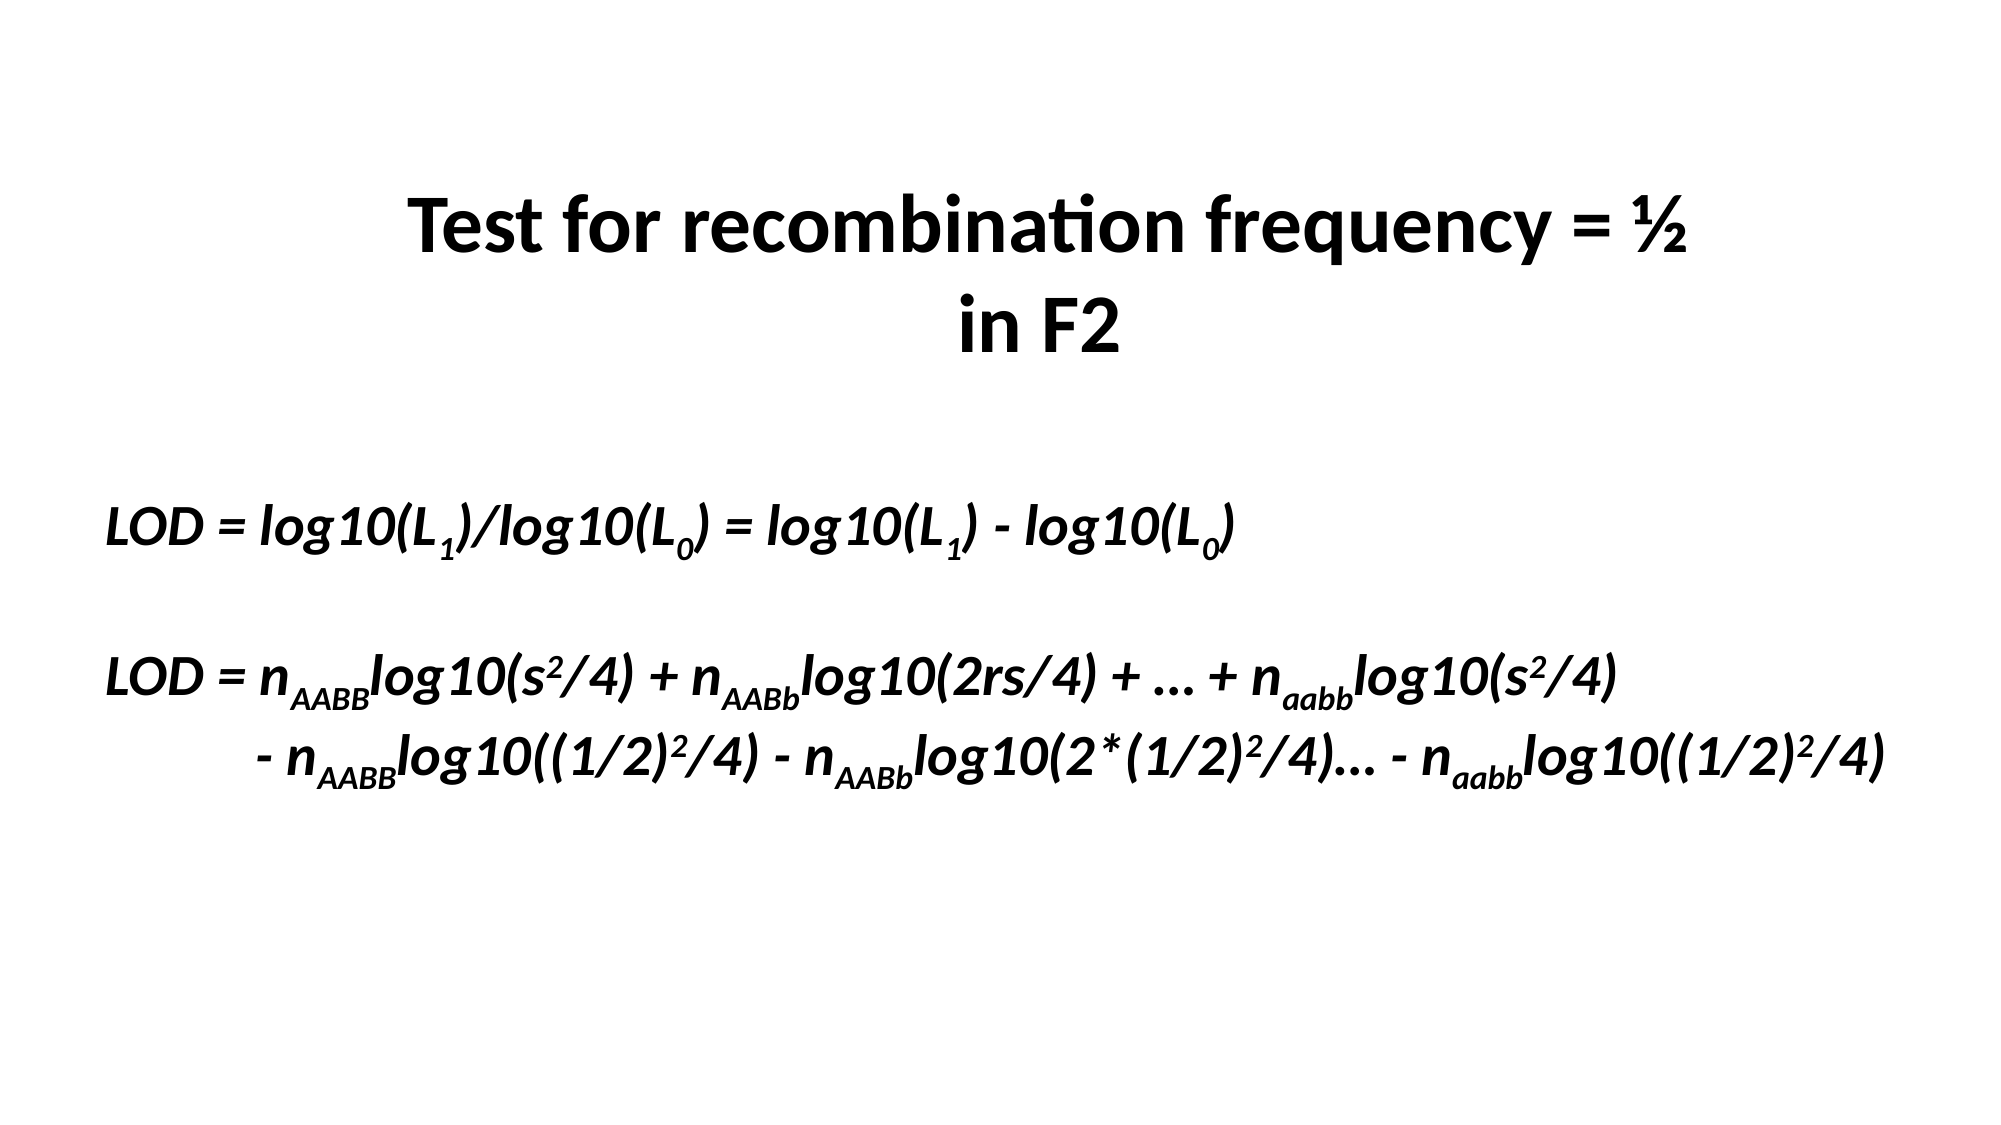

Test for recombination frequency = ½
in F2

LOD = log10(L1)/log10(L0) = log10(L1) - log10(L0)

LOD = nAABBlog10(s2/4) + nAABblog10(2rs/4) + … + naabblog10(s2/4)
	- nAABBlog10((1/2)2/4) - nAABblog10(2*(1/2)2/4)… - naabblog10((1/2)2/4)